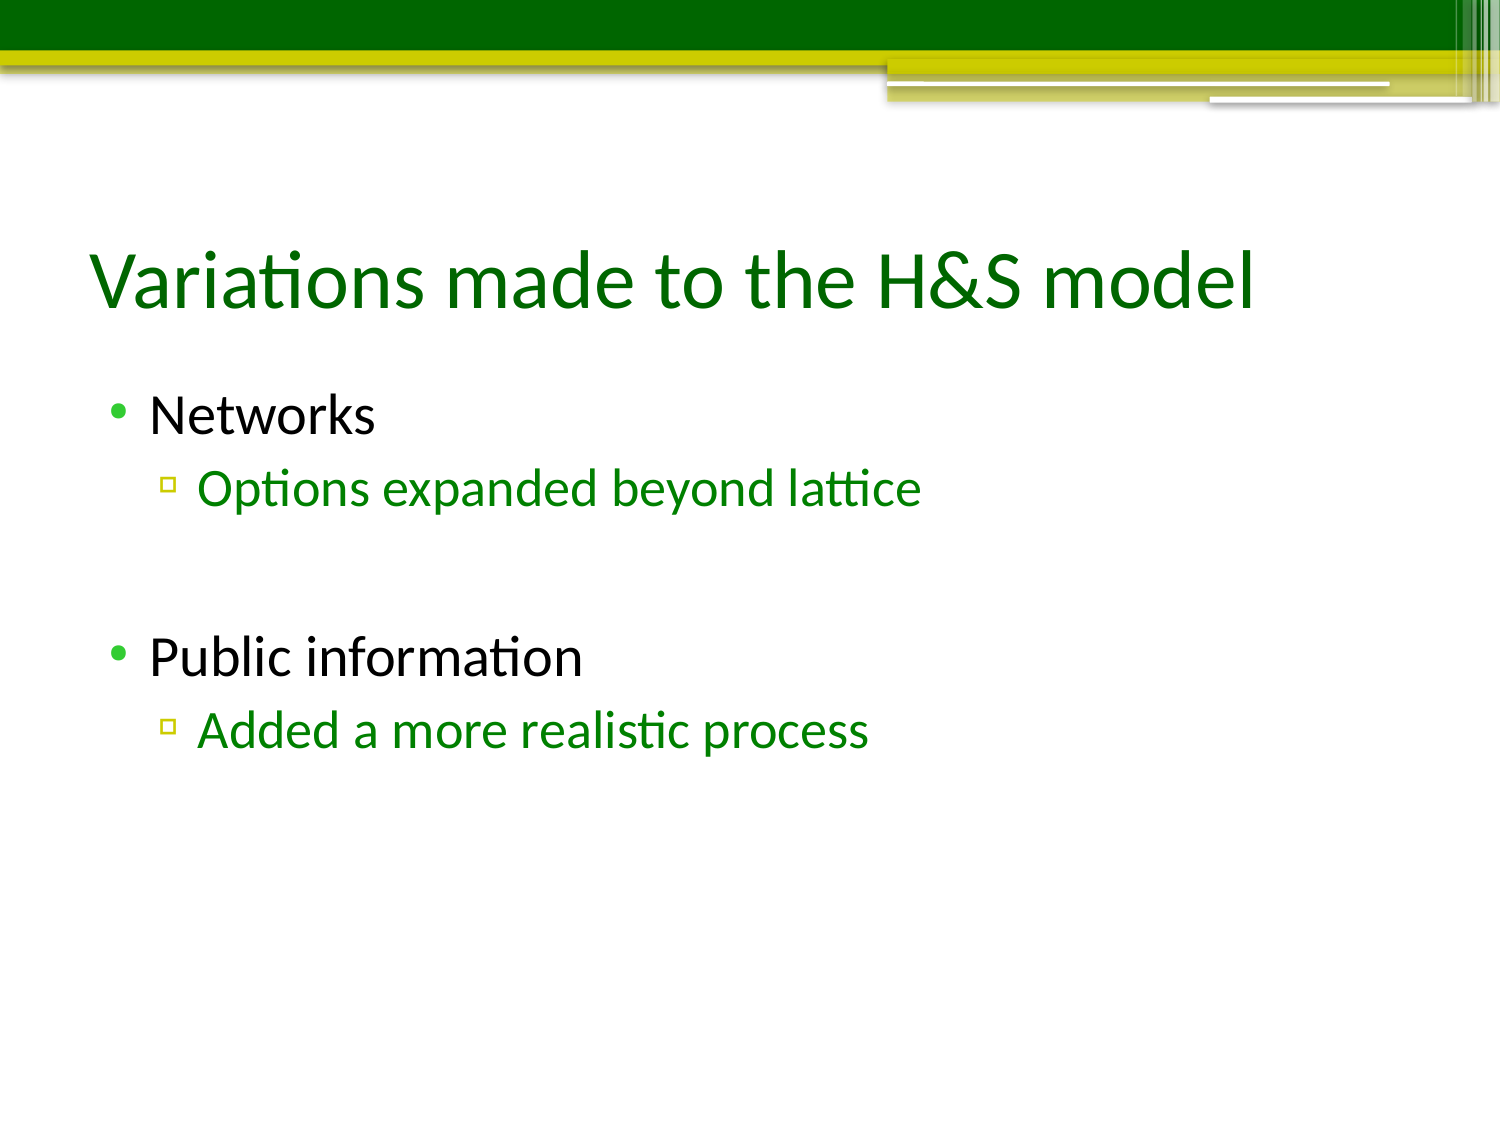

# Variations made to the H&S model
Networks
Options expanded beyond lattice

Public information
Added a more realistic process